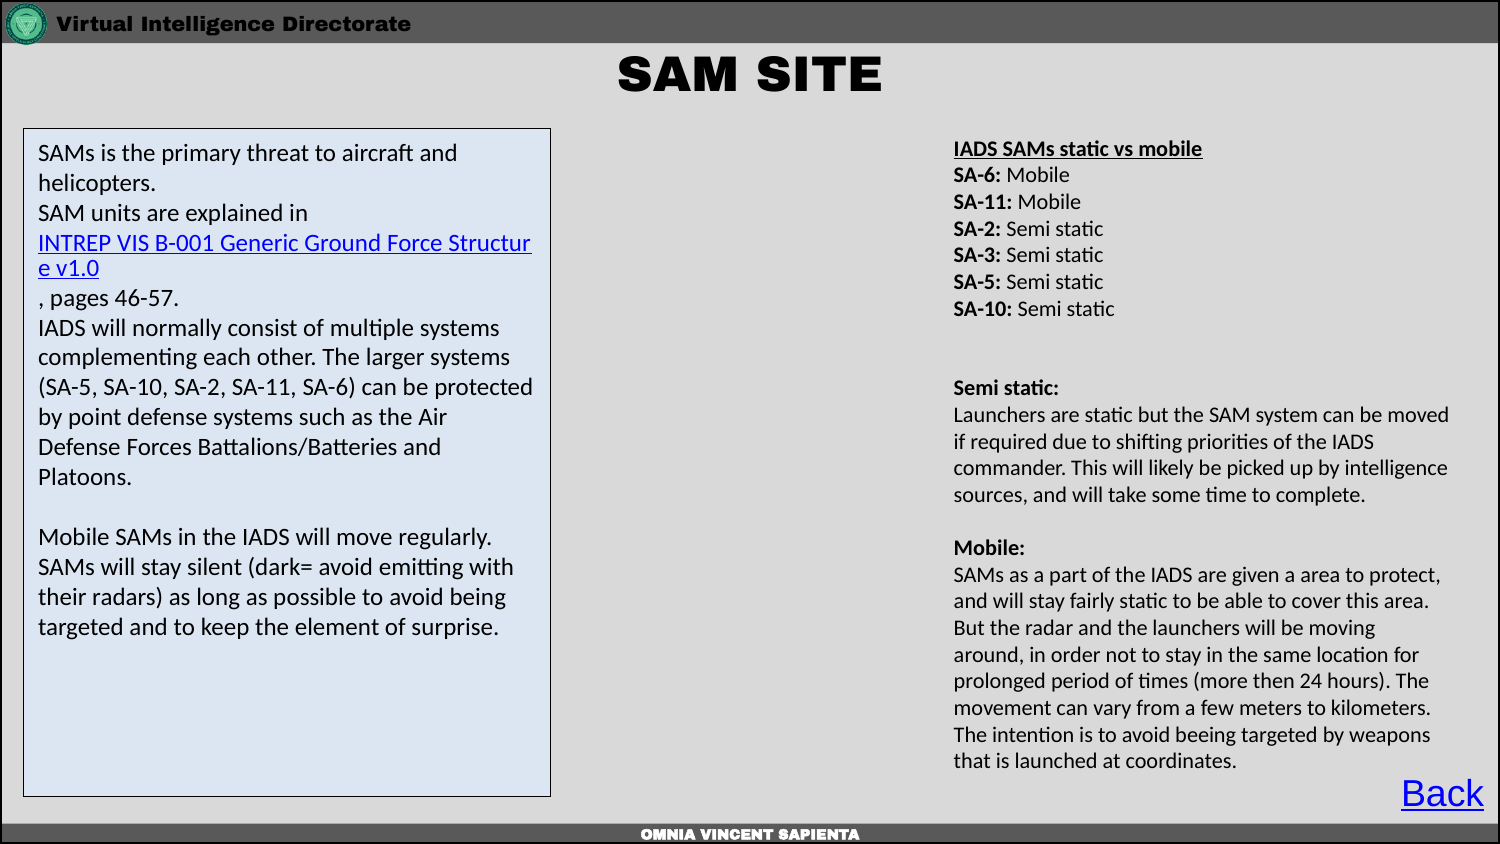

# SAM SITE
IADS SAMs static vs mobile
SA-6: Mobile
SA-11: Mobile
SA-2: Semi static
SA-3: Semi static
SA-5: Semi static
SA-10: Semi static

Semi static:
Launchers are static but the SAM system can be moved if required due to shifting priorities of the IADS commander. This will likely be picked up by intelligence sources, and will take some time to complete.

Mobile:
SAMs as a part of the IADS are given a area to protect, and will stay fairly static to be able to cover this area. But the radar and the launchers will be moving around, in order not to stay in the same location for prolonged period of times (more then 24 hours). The movement can vary from a few meters to kilometers. The intention is to avoid beeing targeted by weapons that is launched at coordinates.

SAMs is the primary threat to aircraft and helicopters.
SAM units are explained in INTREP VIS B-001 Generic Ground Force Structure v1.0, pages 46-57.
IADS will normally consist of multiple systems complementing each other. The larger systems (SA-5, SA-10, SA-2, SA-11, SA-6) can be protected by point defense systems such as the Air Defense Forces Battalions/Batteries and Platoons.

Mobile SAMs in the IADS will move regularly. SAMs will stay silent (dark= avoid emitting with their radars) as long as possible to avoid being targeted and to keep the element of surprise.

A
A
B
B
C
C
D
D
E
E
F
F
Back